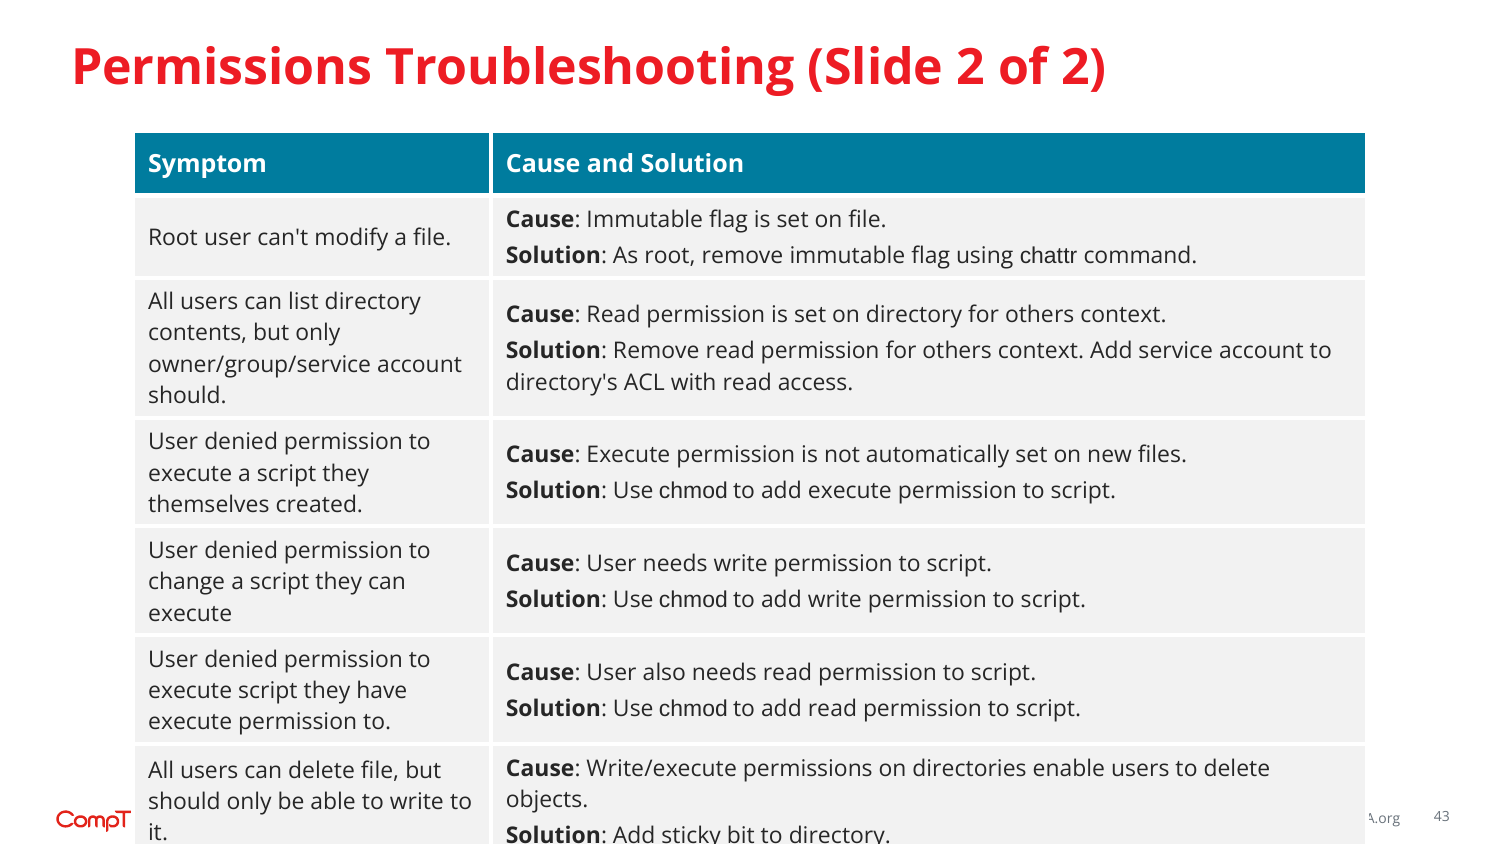

# Permissions Troubleshooting (Slide 2 of 2)
| Symptom | Cause and Solution |
| --- | --- |
| Root user can't modify a file. | Cause: Immutable flag is set on file. Solution: As root, remove immutable flag using chattr command. |
| All users can list directory contents, but only owner/group/service account should. | Cause: Read permission is set on directory for others context. Solution: Remove read permission for others context. Add service account to directory's ACL with read access. |
| User denied permission to execute a script they themselves created. | Cause: Execute permission is not automatically set on new files. Solution: Use chmod to add execute permission to script. |
| User denied permission to change a script they can execute | Cause: User needs write permission to script. Solution: Use chmod to add write permission to script. |
| User denied permission to execute script they have execute permission to. | Cause: User also needs read permission to script. Solution: Use chmod to add read permission to script. |
| All users can delete file, but should only be able to write to it. | Cause: Write/execute permissions on directories enable users to delete objects. Solution: Add sticky bit to directory. |
43